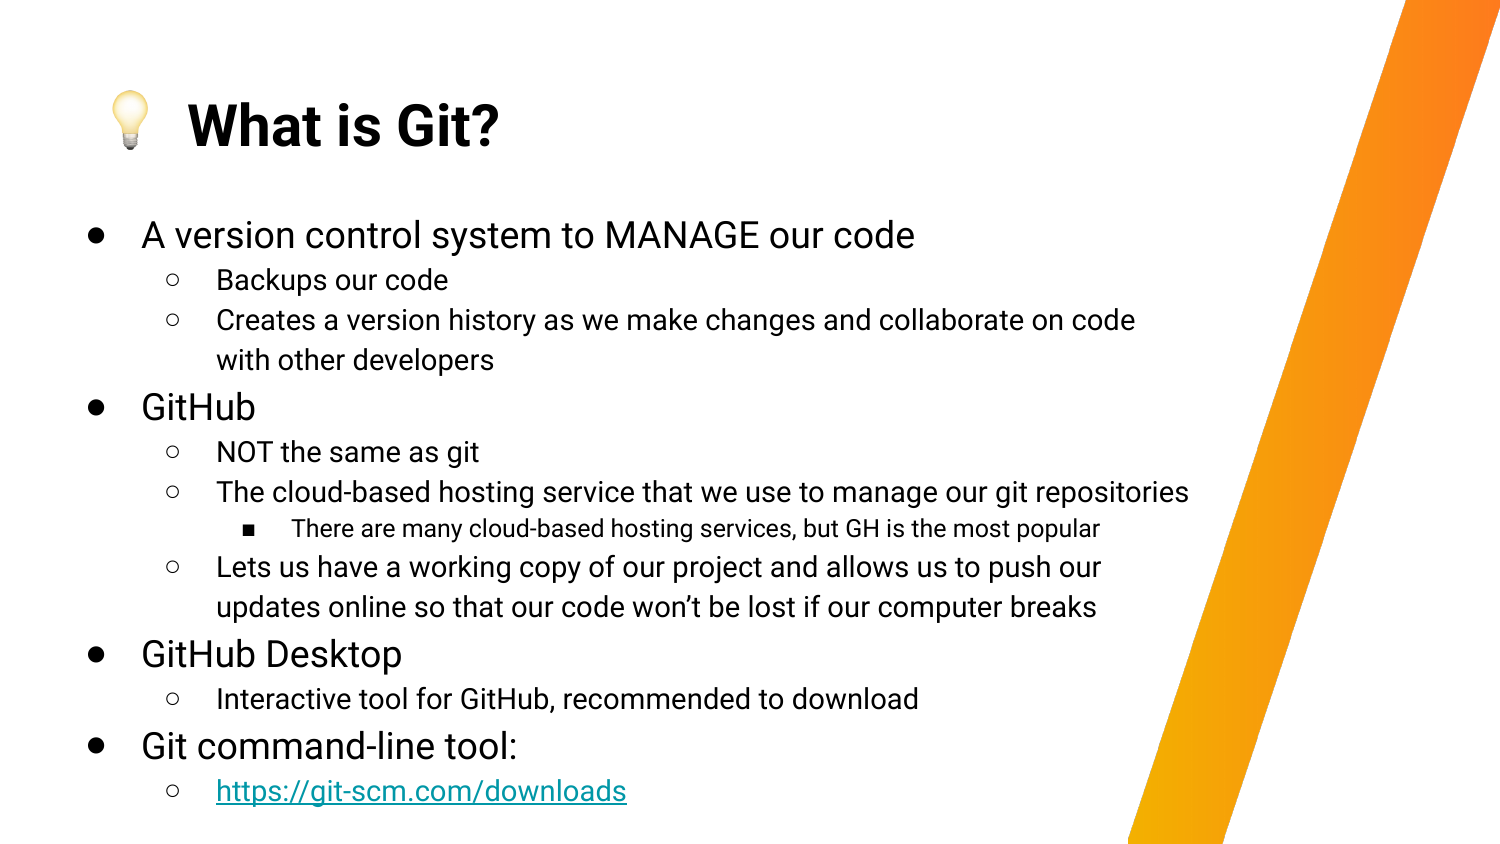

# What is Git?
A version control system to MANAGE our code
Backups our code
Creates a version history as we make changes and collaborate on code with other developers
GitHub
NOT the same as git
The cloud-based hosting service that we use to manage our git repositories
There are many cloud-based hosting services, but GH is the most popular
Lets us have a working copy of our project and allows us to push our updates online so that our code won’t be lost if our computer breaks
GitHub Desktop
Interactive tool for GitHub, recommended to download
Git command-line tool:
https://git-scm.com/downloads